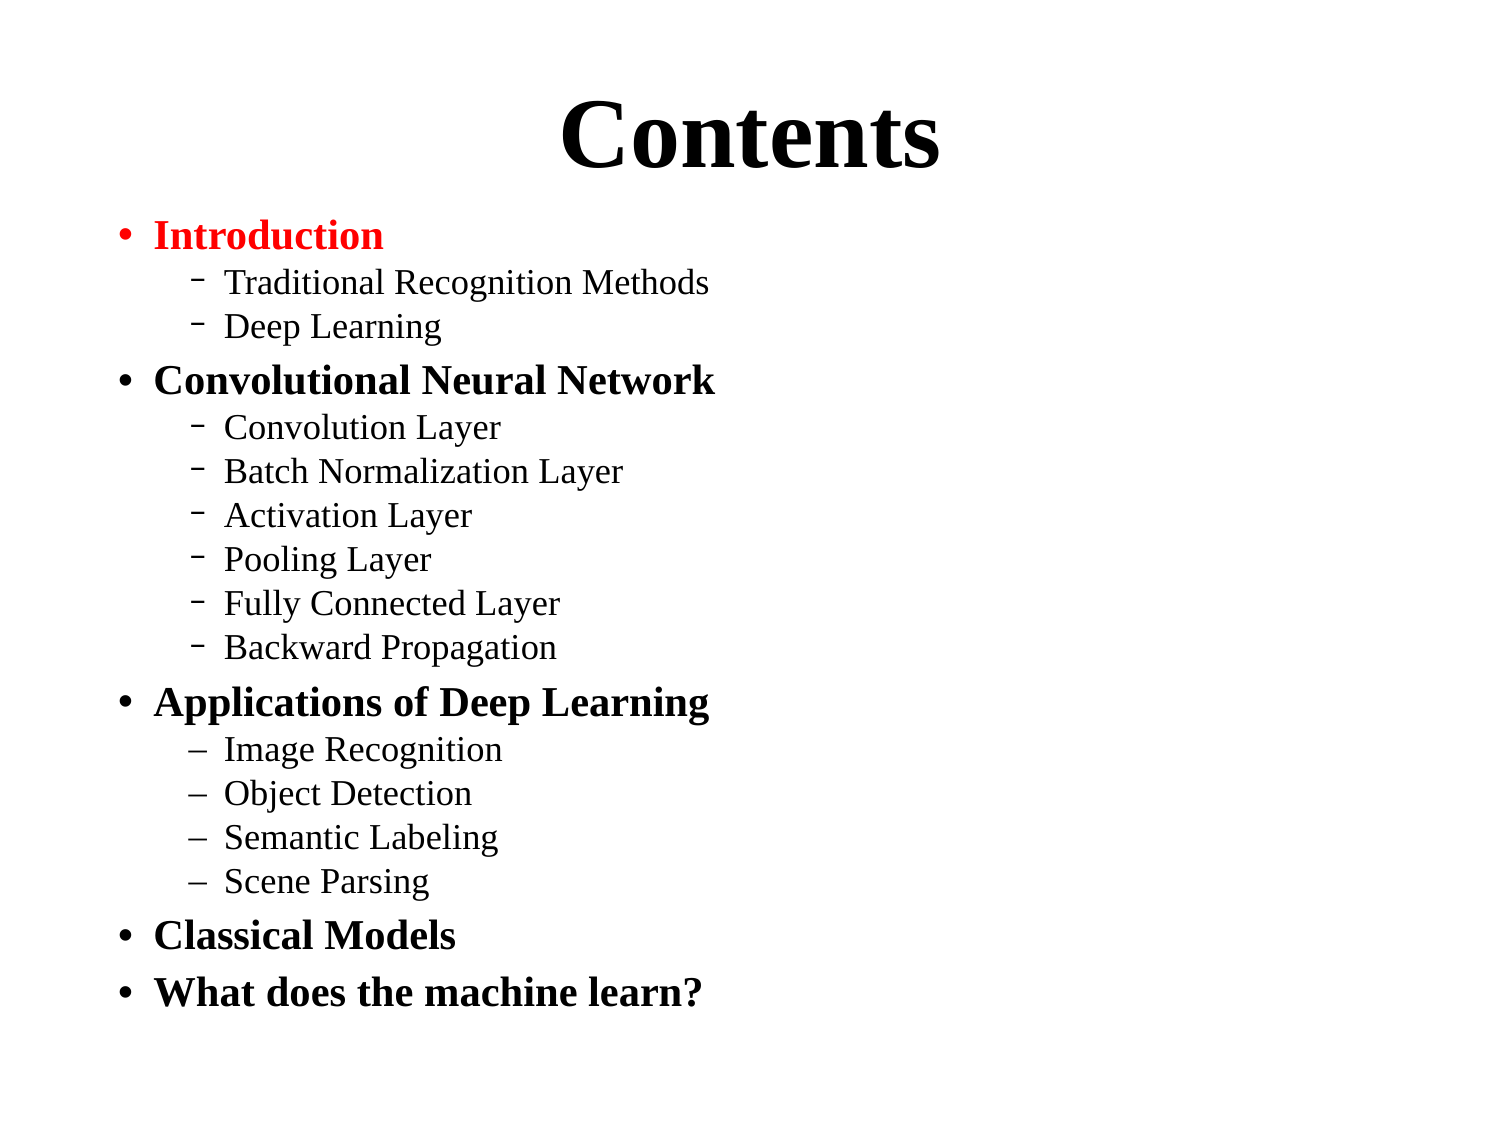

# Contents
Introduction
Traditional Recognition Methods
Deep Learning
Convolutional Neural Network
Convolution Layer
Batch Normalization Layer
Activation Layer
Pooling Layer
Fully Connected Layer
Backward Propagation
Applications of Deep Learning
Image Recognition
Object Detection
Semantic Labeling
Scene Parsing
Classical Models
What does the machine learn?